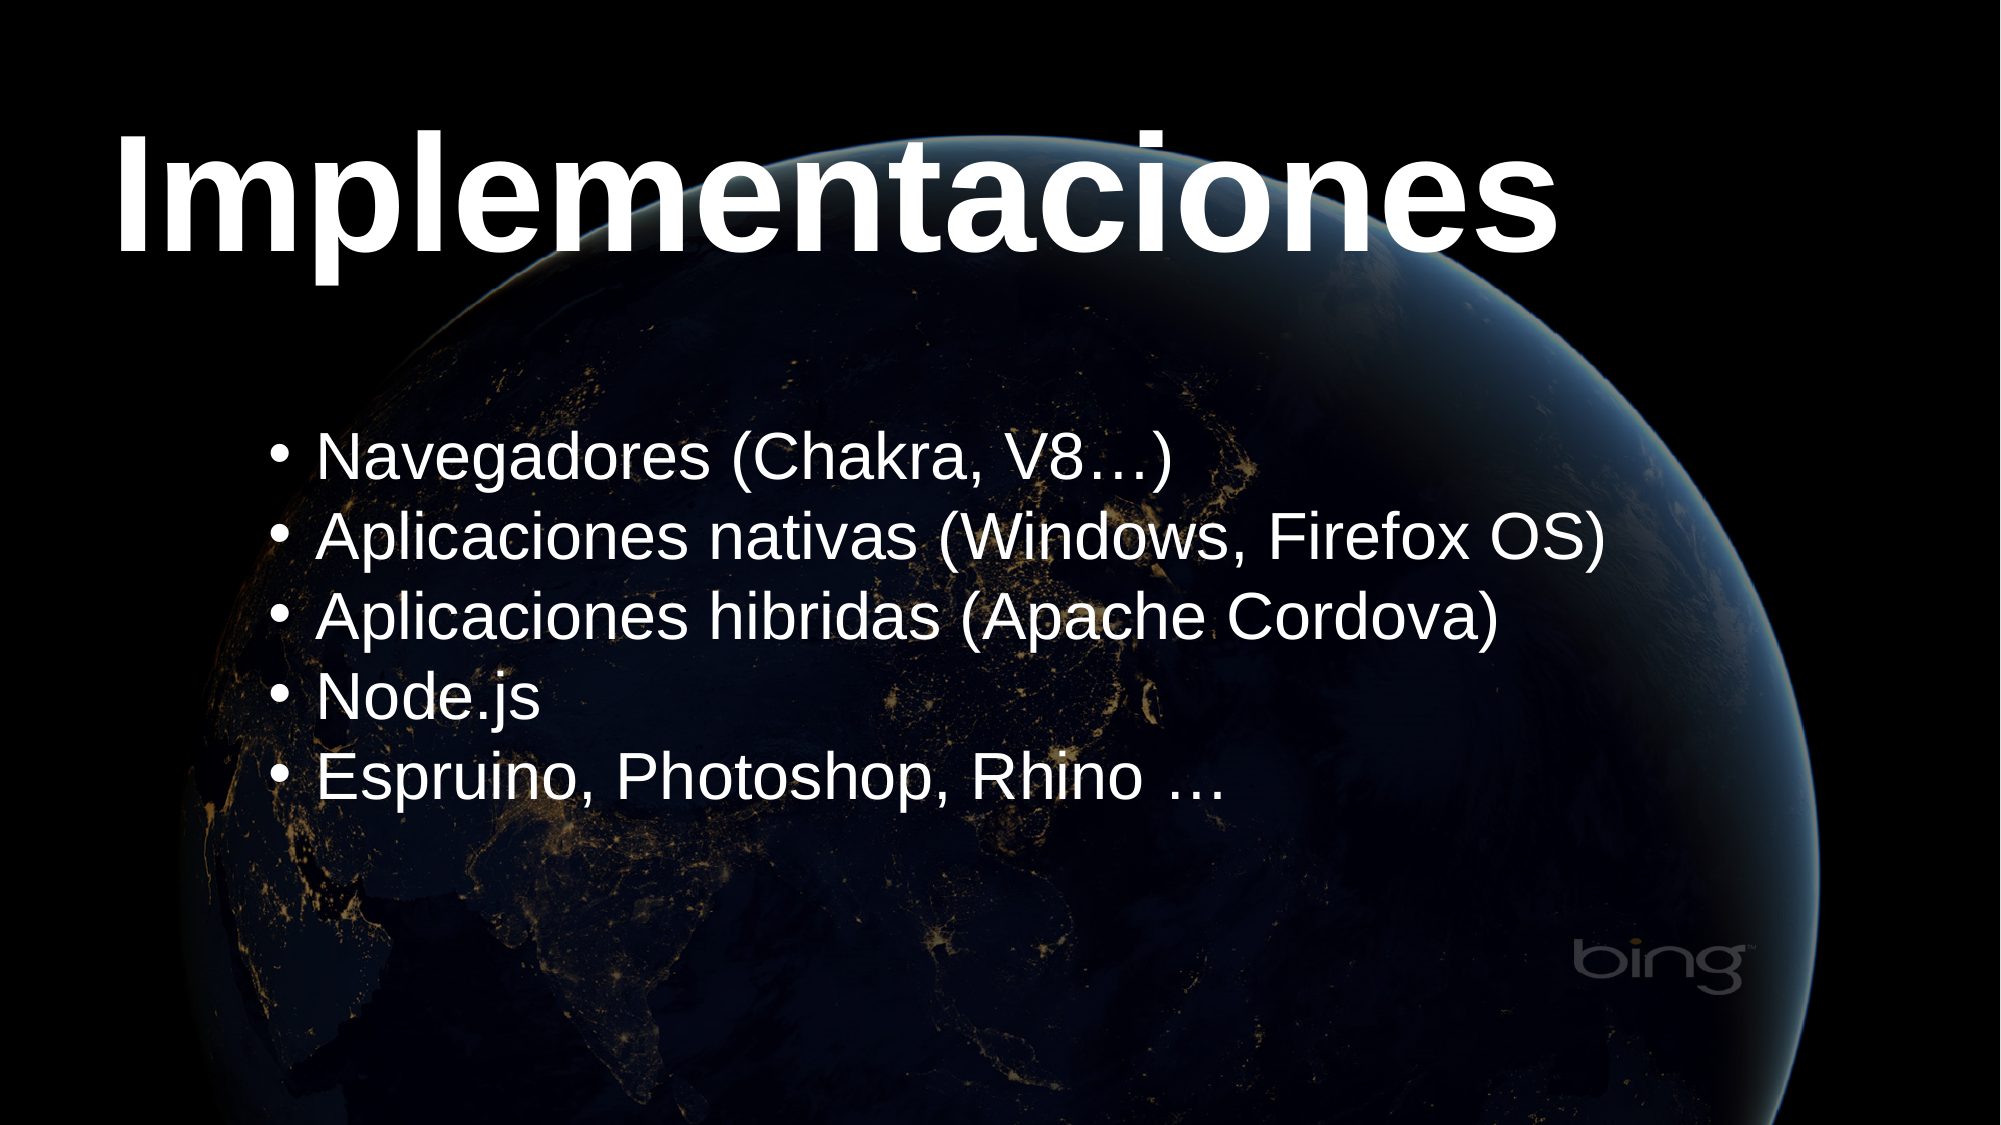

Implementaciones
Navegadores (Chakra, V8…)
Aplicaciones nativas (Windows, Firefox OS)
Aplicaciones hibridas (Apache Cordova)
Node.js
Espruino, Photoshop, Rhino …